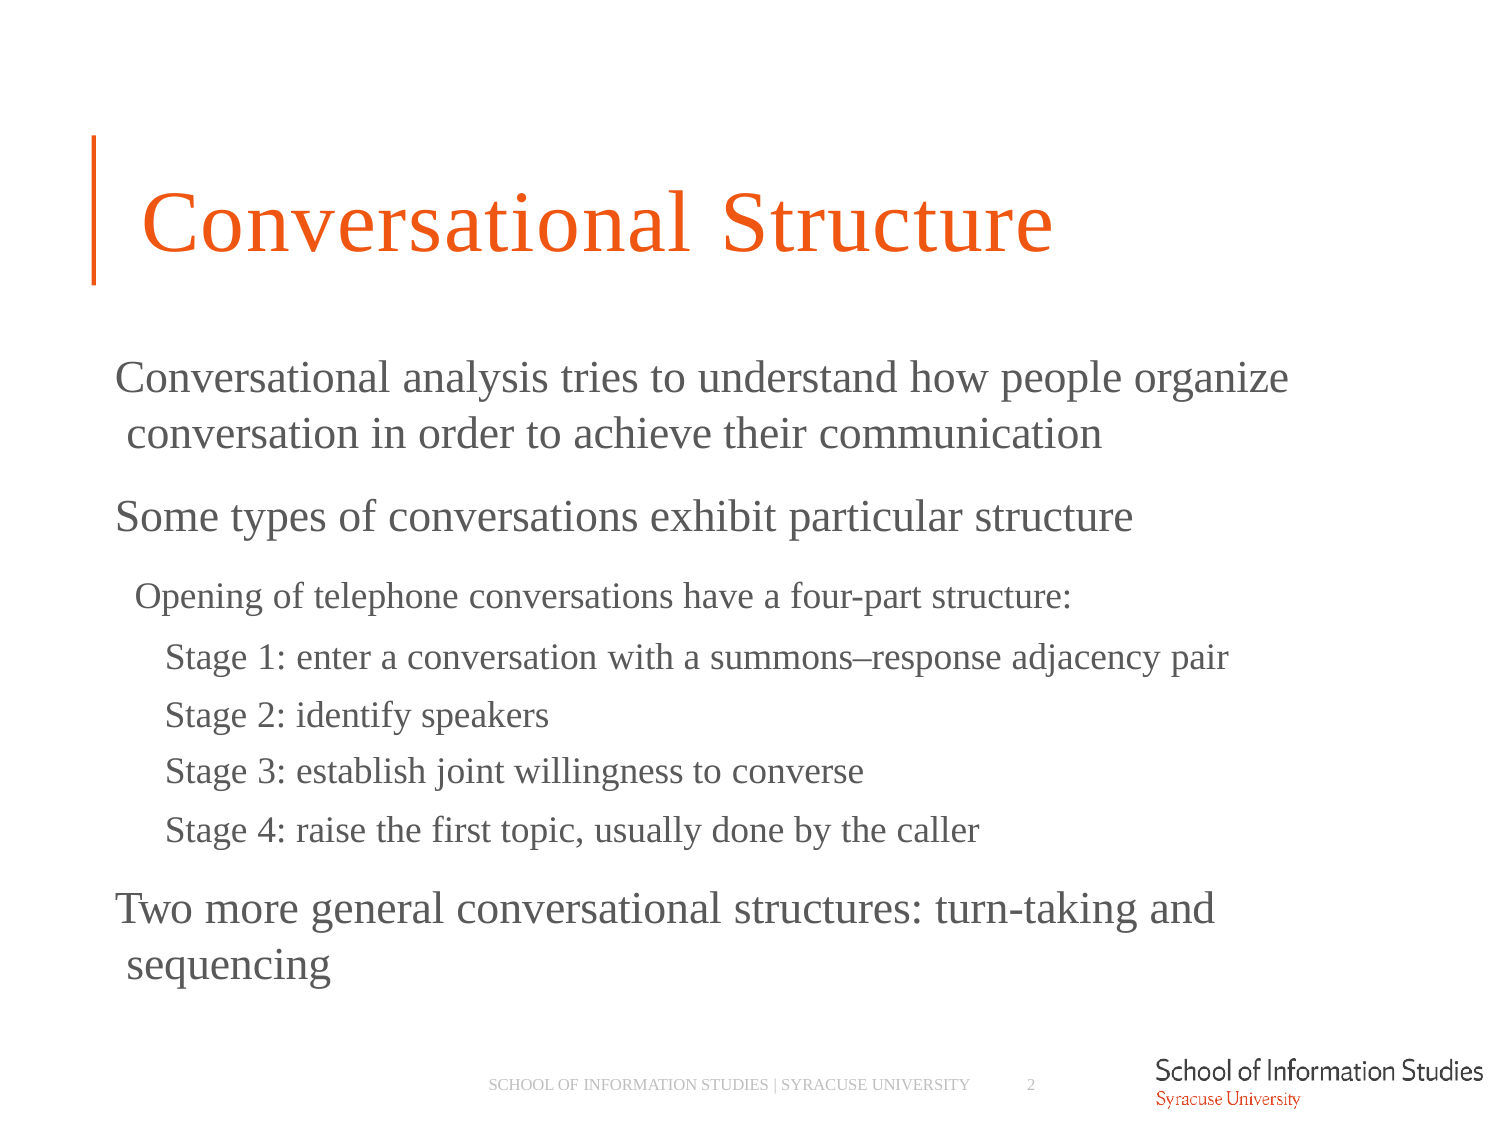

# Conversational Structure
Conversational analysis tries to understand how people organize  conversation in order to achieve their communication
Some types of conversations exhibit particular structure
­ Opening of telephone conversations have a four-part structure:
­ Stage 1: enter a conversation with a summons–response adjacency pair
­ Stage 2: identify speakers
­ Stage 3: establish joint willingness to converse
­ Stage 4: raise the first topic, usually done by the caller
Two more general conversational structures: turn-taking and  sequencing
SCHOOL OF INFORMATION STUDIES | SYRACUSE UNIVERSITY
2